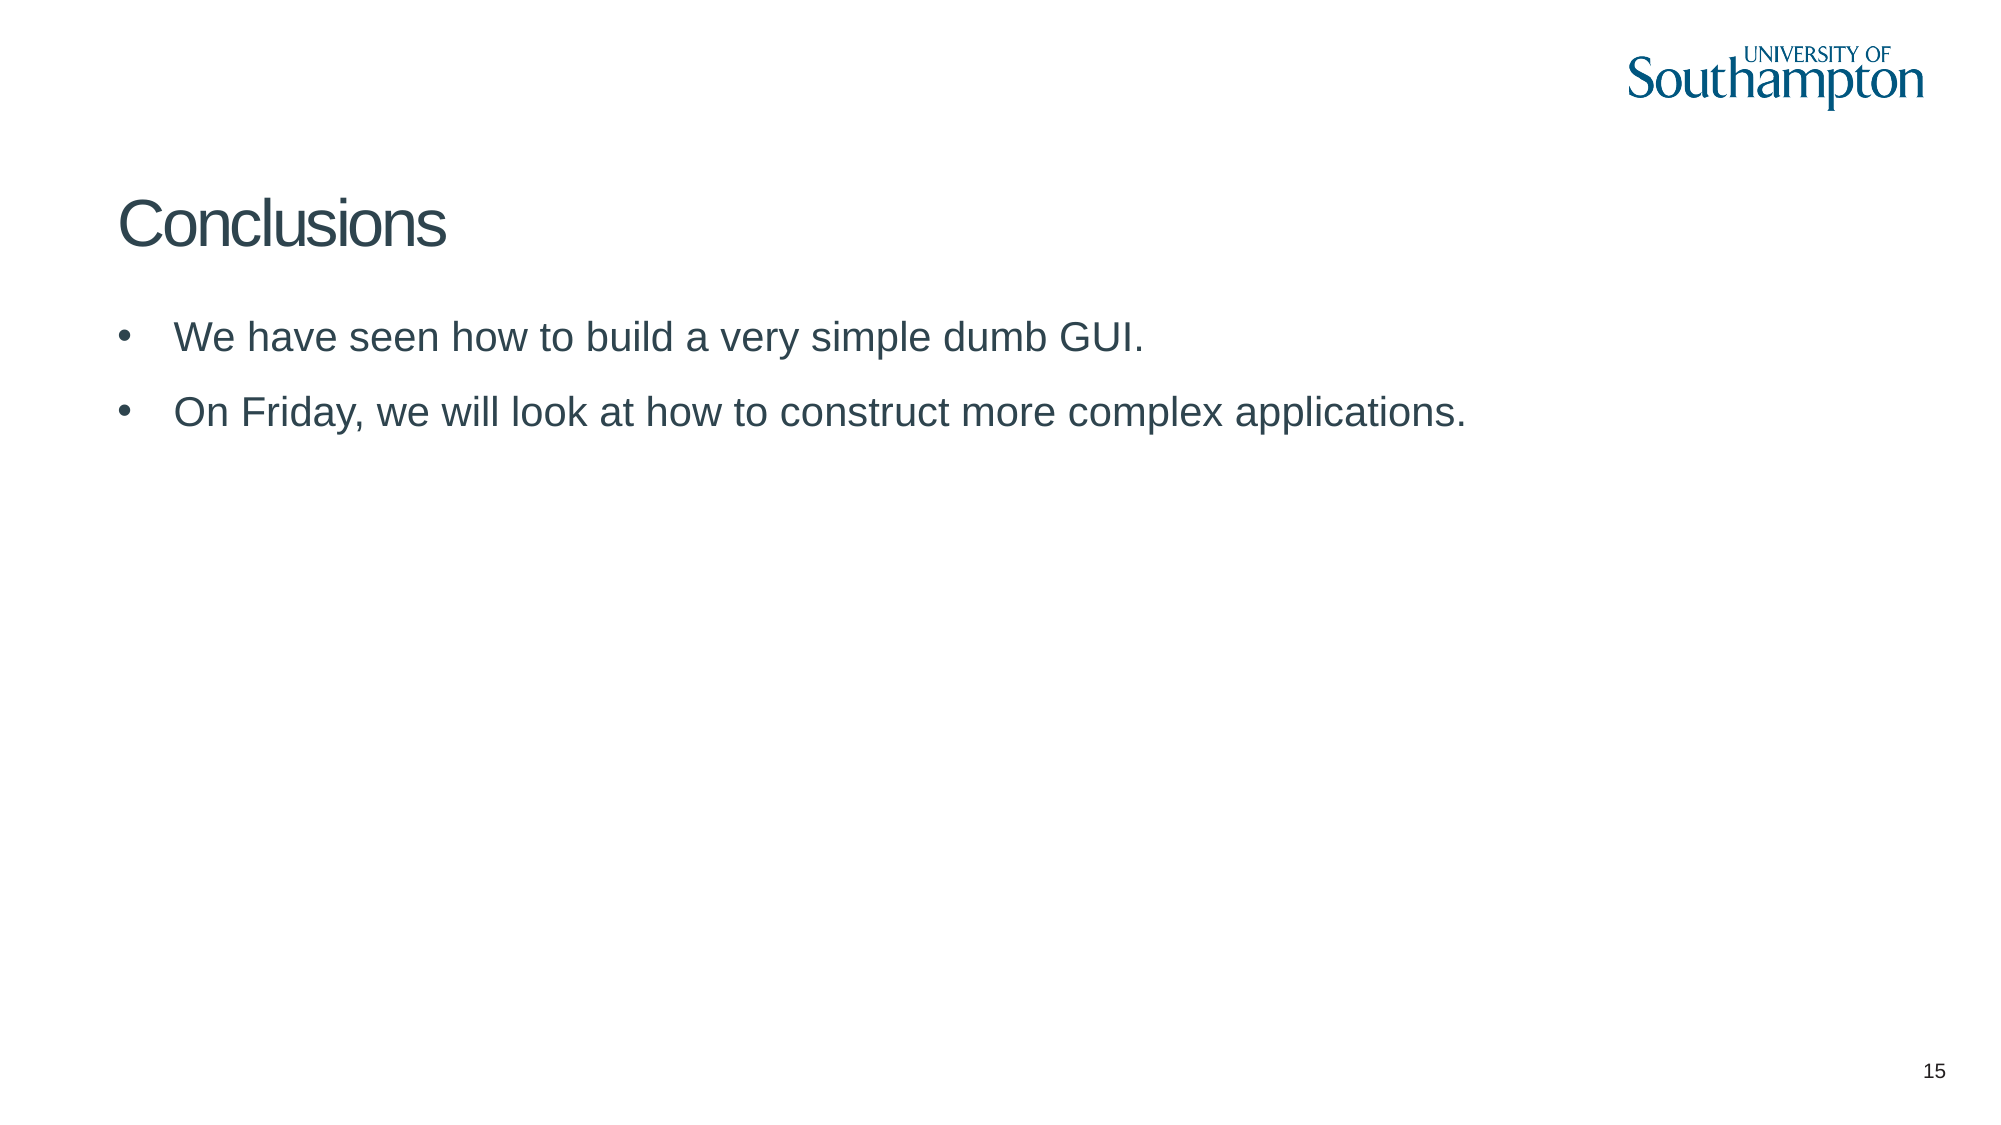

# Conclusions
We have seen how to build a very simple dumb GUI.
On Friday, we will look at how to construct more complex applications.